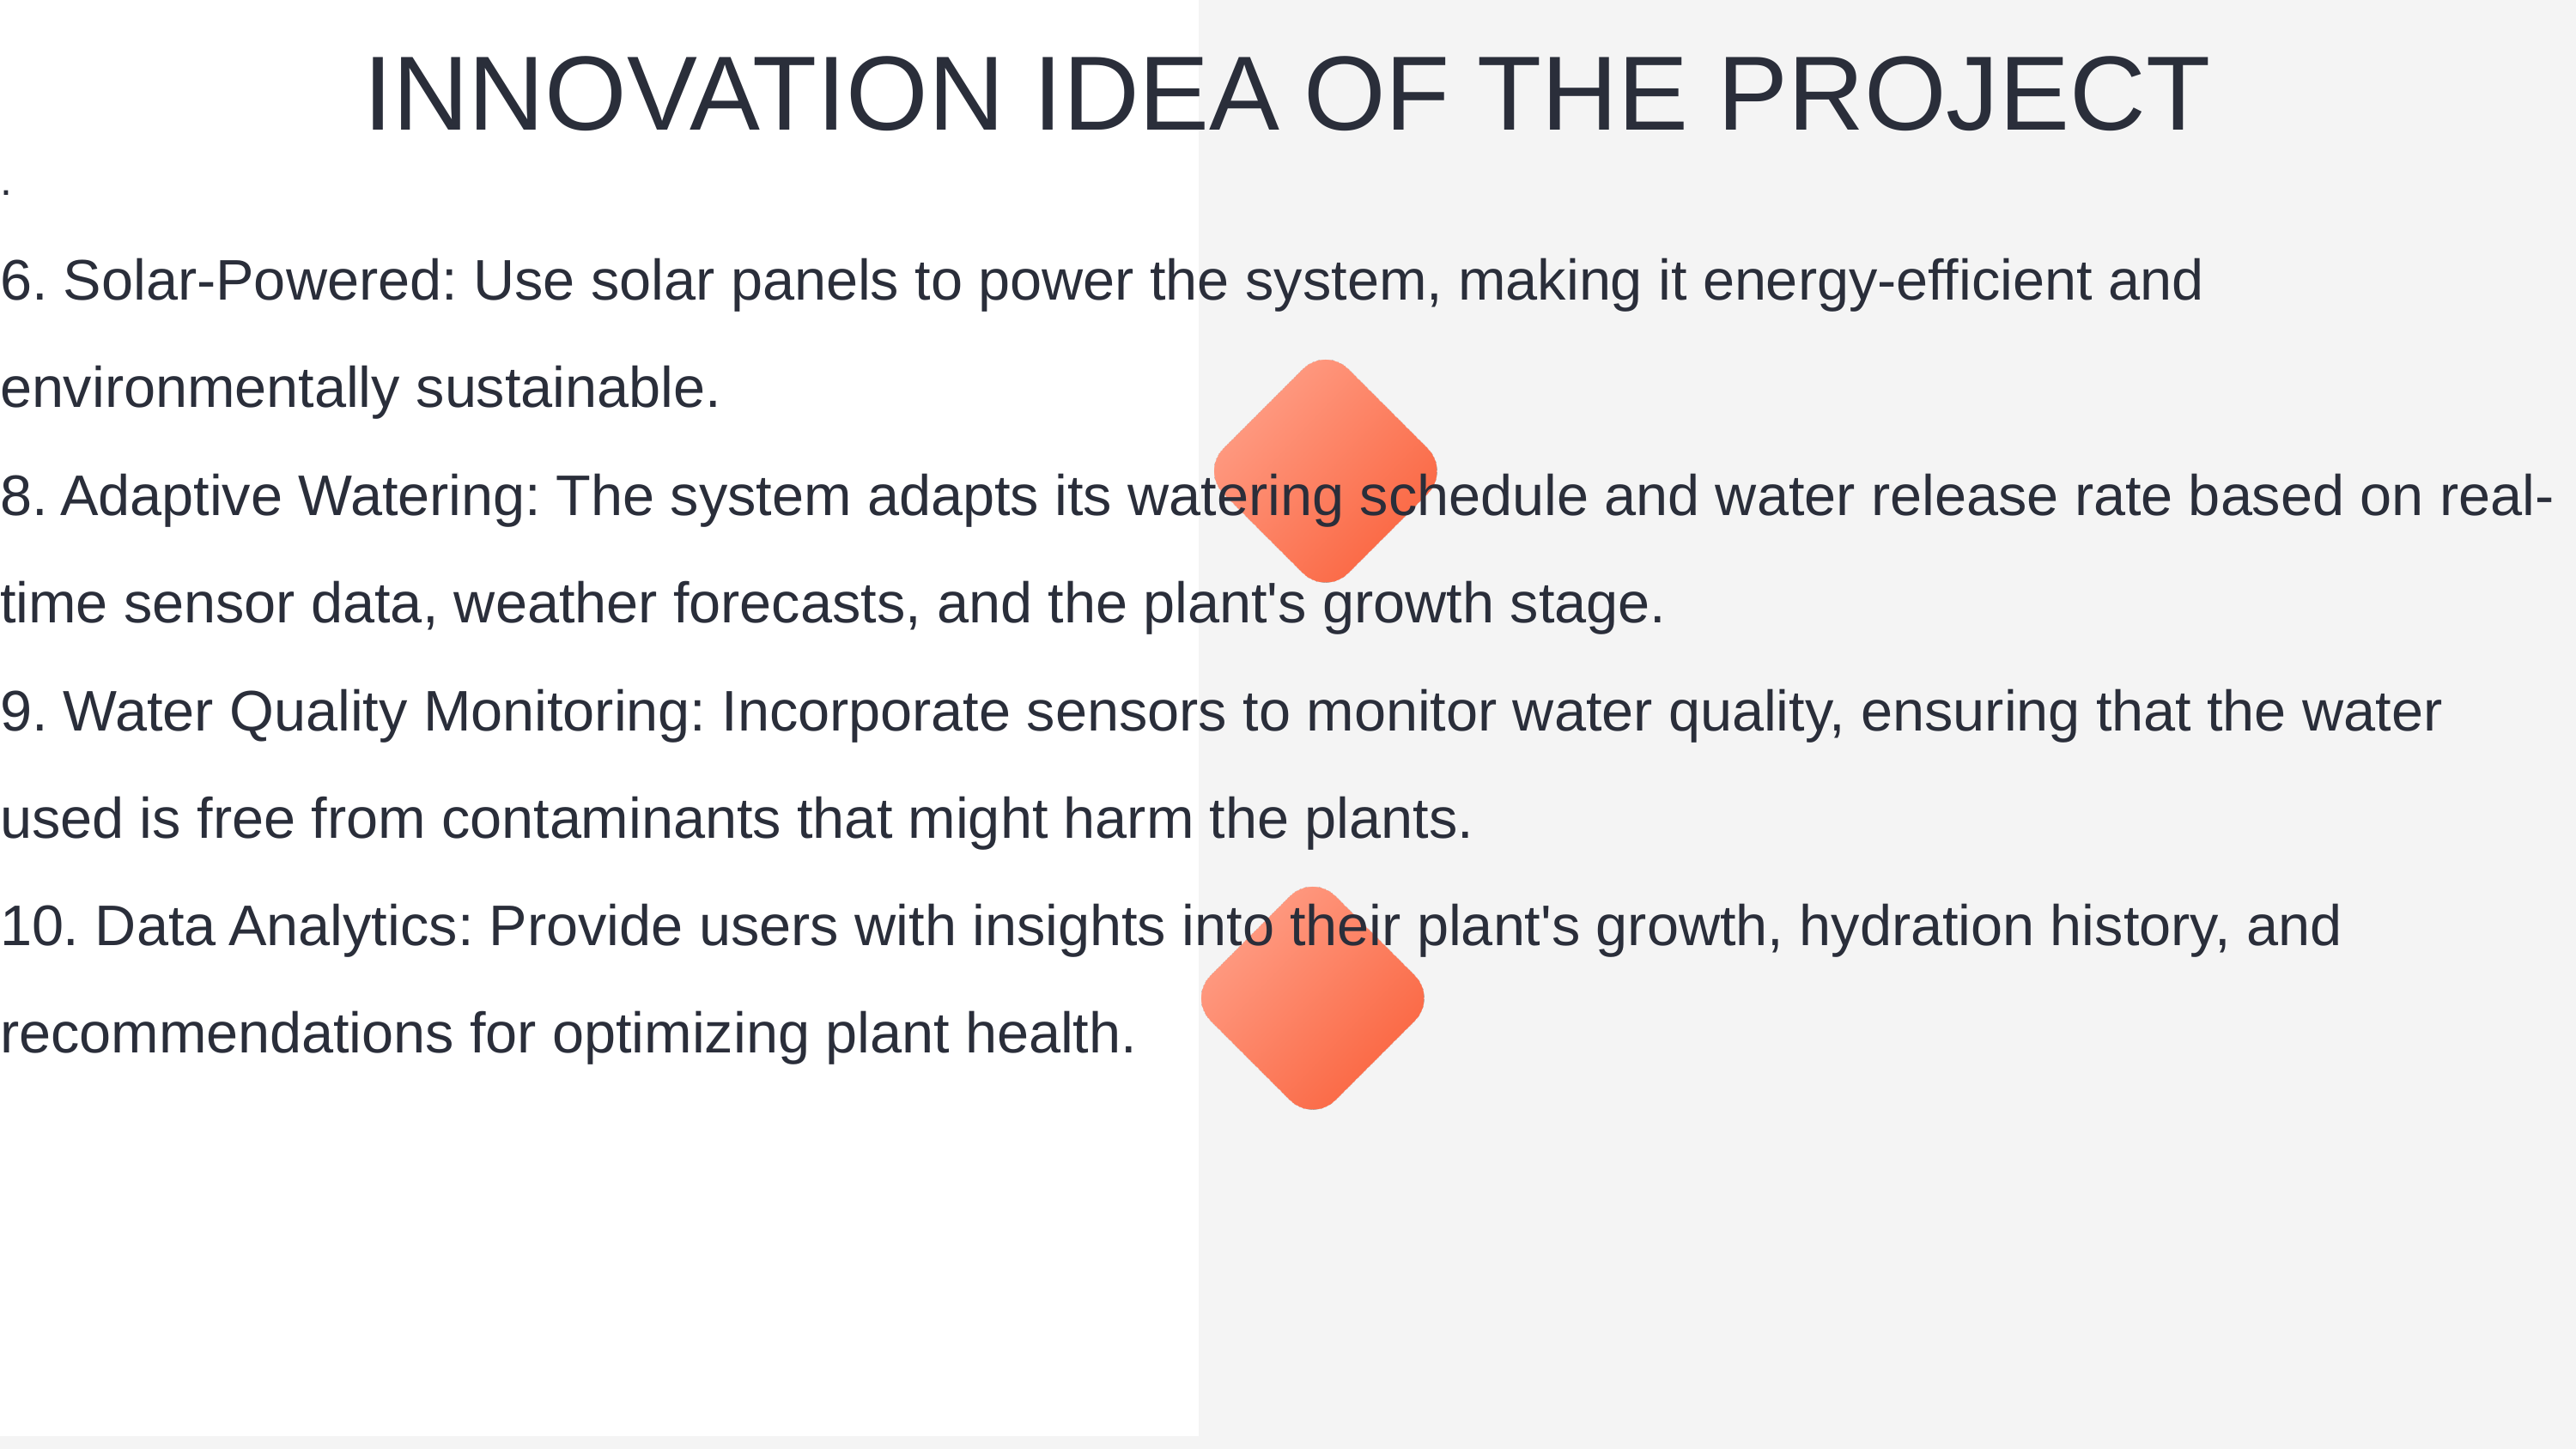

INNOVATION IDEA OF THE PROJECT
.
6. Solar-Powered: Use solar panels to power the system, making it energy-efficient and environmentally sustainable.
8. Adaptive Watering: The system adapts its watering schedule and water release rate based on real-time sensor data, weather forecasts, and the plant's growth stage.
9. Water Quality Monitoring: Incorporate sensors to monitor water quality, ensuring that the water used is free from contaminants that might harm the plants.
10. Data Analytics: Provide users with insights into their plant's growth, hydration history, and recommendations for optimizing plant health.